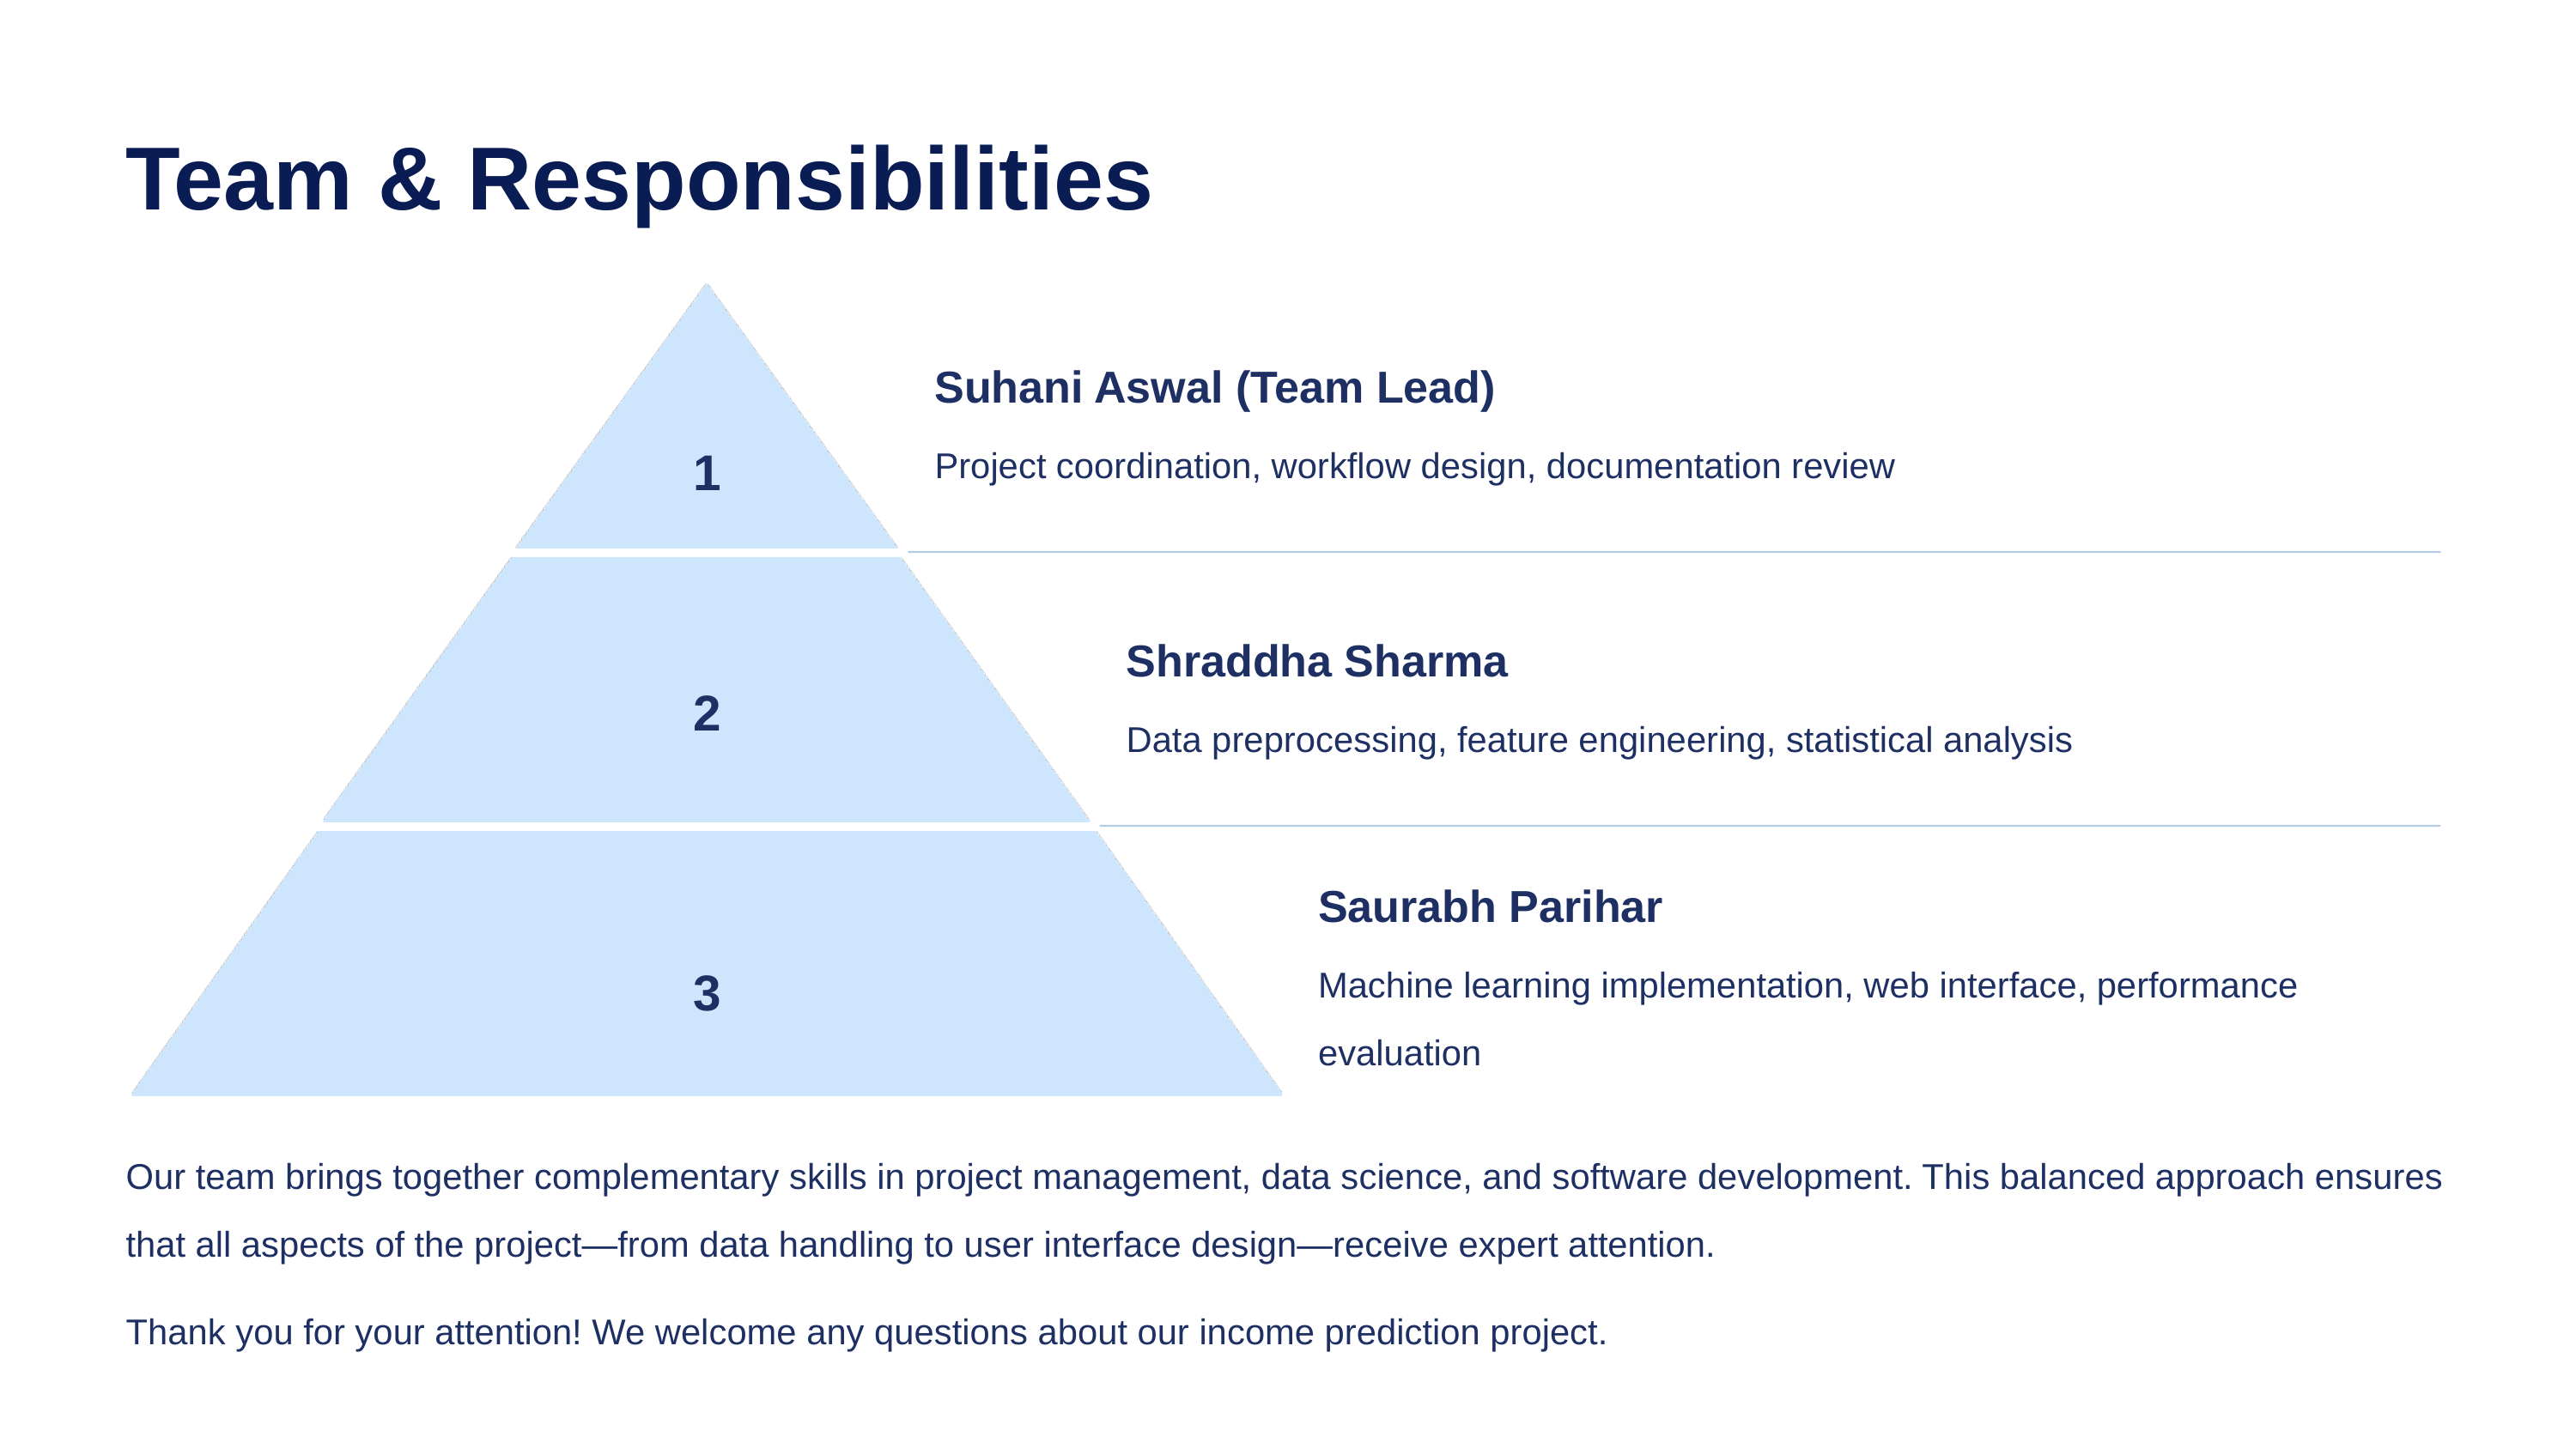

Team & Responsibilities

Suhani Aswal (Team Lead)

1

Project coordination, workflow design, documentation review

Shraddha Sharma

2

Data preprocessing, feature engineering, statistical analysis

Saurabh Parihar

3

Machine learning implementation, web interface, performance evaluation

Our team brings together complementary skills in project management, data science, and software development. This balanced approach ensures that all aspects of the project—from data handling to user interface design—receive expert attention.

Thank you for your attention! We welcome any questions about our income prediction project.